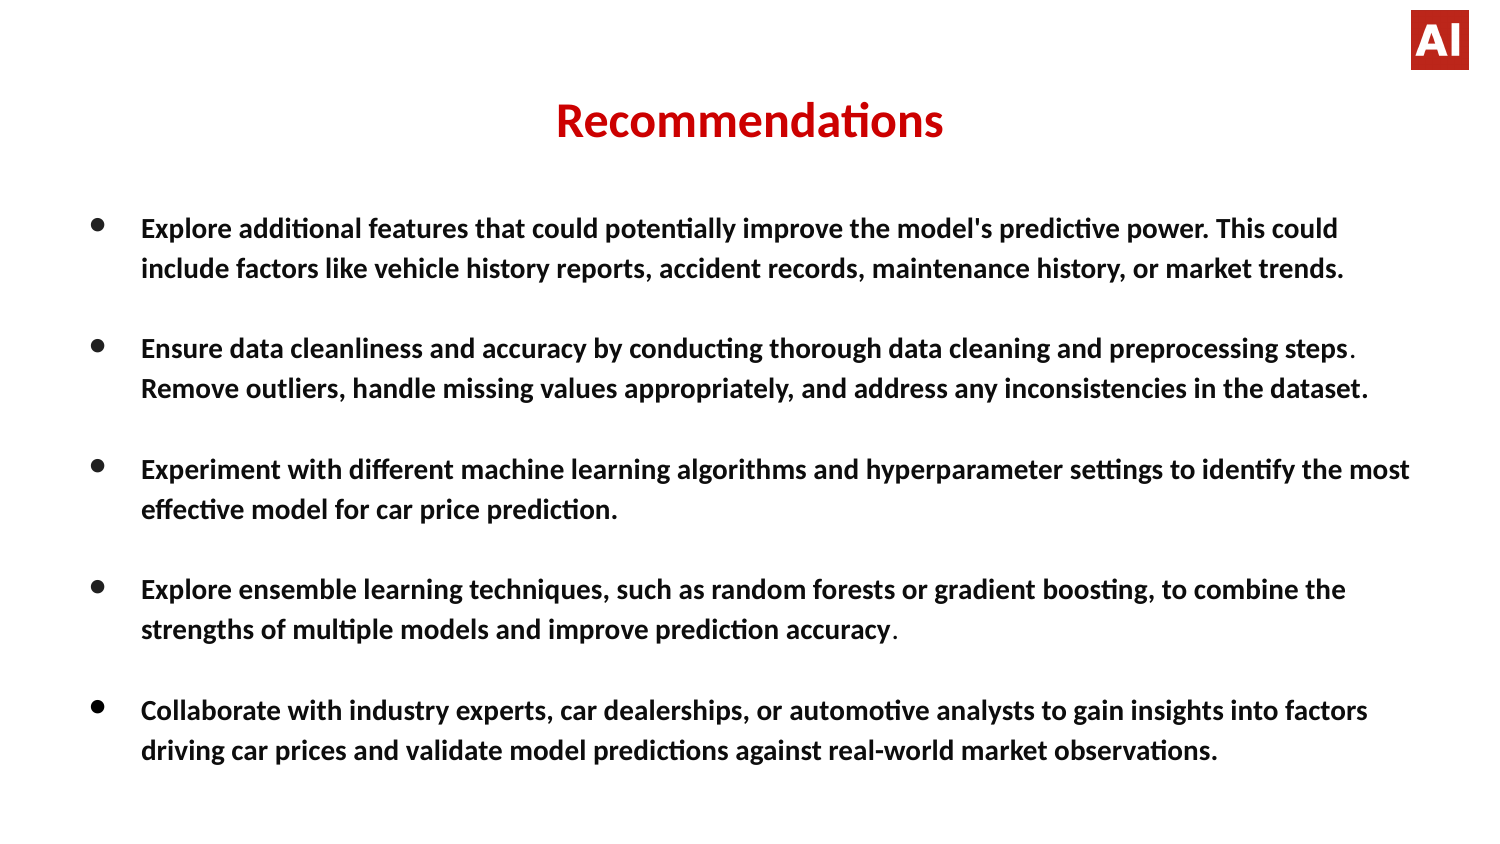

# Recommendations
Explore additional features that could potentially improve the model's predictive power. This could include factors like vehicle history reports, accident records, maintenance history, or market trends.

Ensure data cleanliness and accuracy by conducting thorough data cleaning and preprocessing steps. Remove outliers, handle missing values appropriately, and address any inconsistencies in the dataset.

Experiment with different machine learning algorithms and hyperparameter settings to identify the most effective model for car price prediction.

Explore ensemble learning techniques, such as random forests or gradient boosting, to combine the strengths of multiple models and improve prediction accuracy.

Collaborate with industry experts, car dealerships, or automotive analysts to gain insights into factors driving car prices and validate model predictions against real-world market observations.